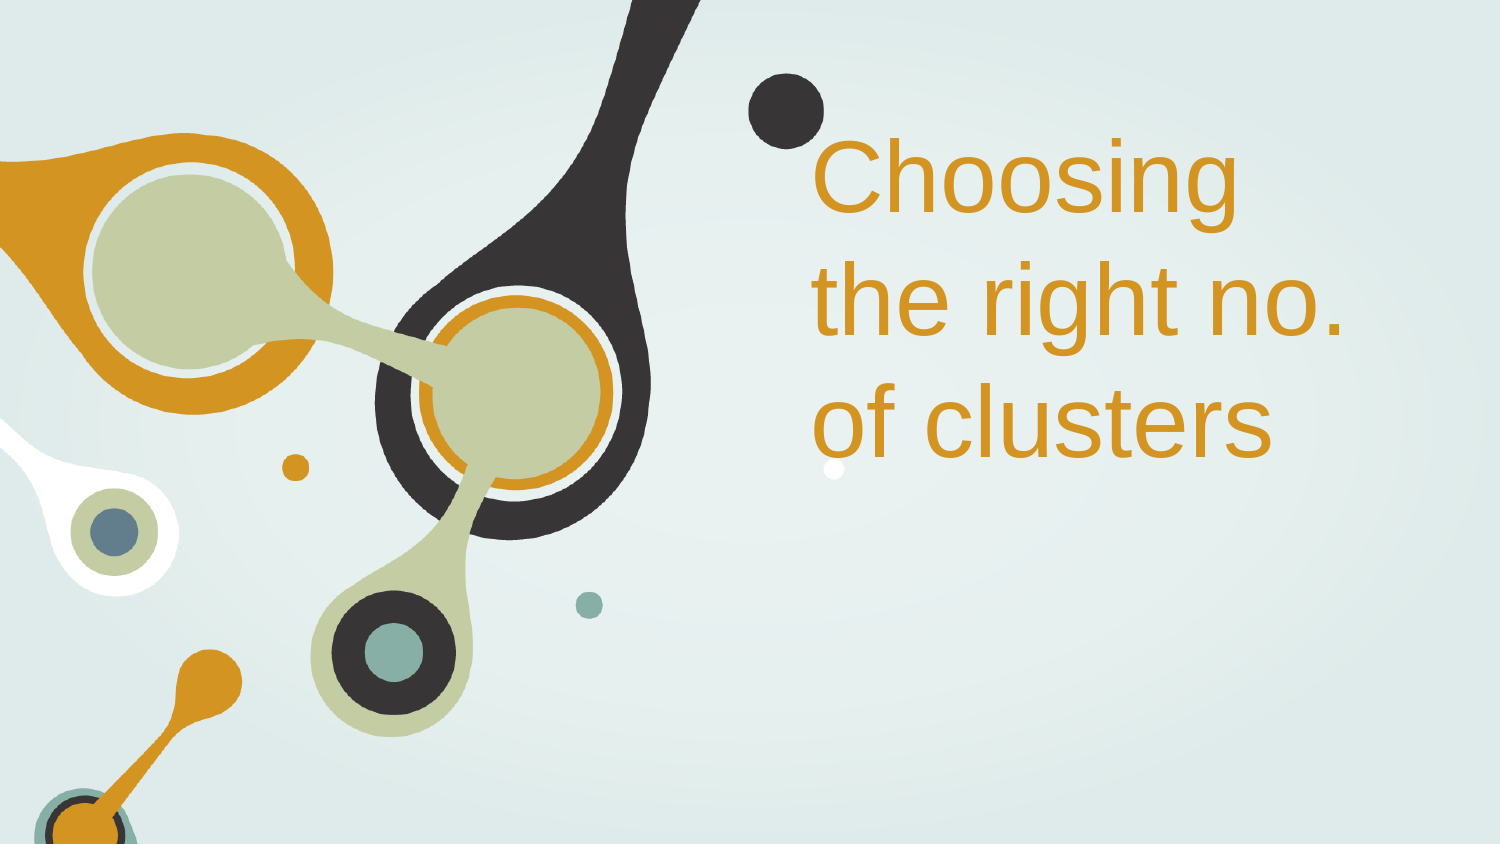

# Choosing the right no. of clusters